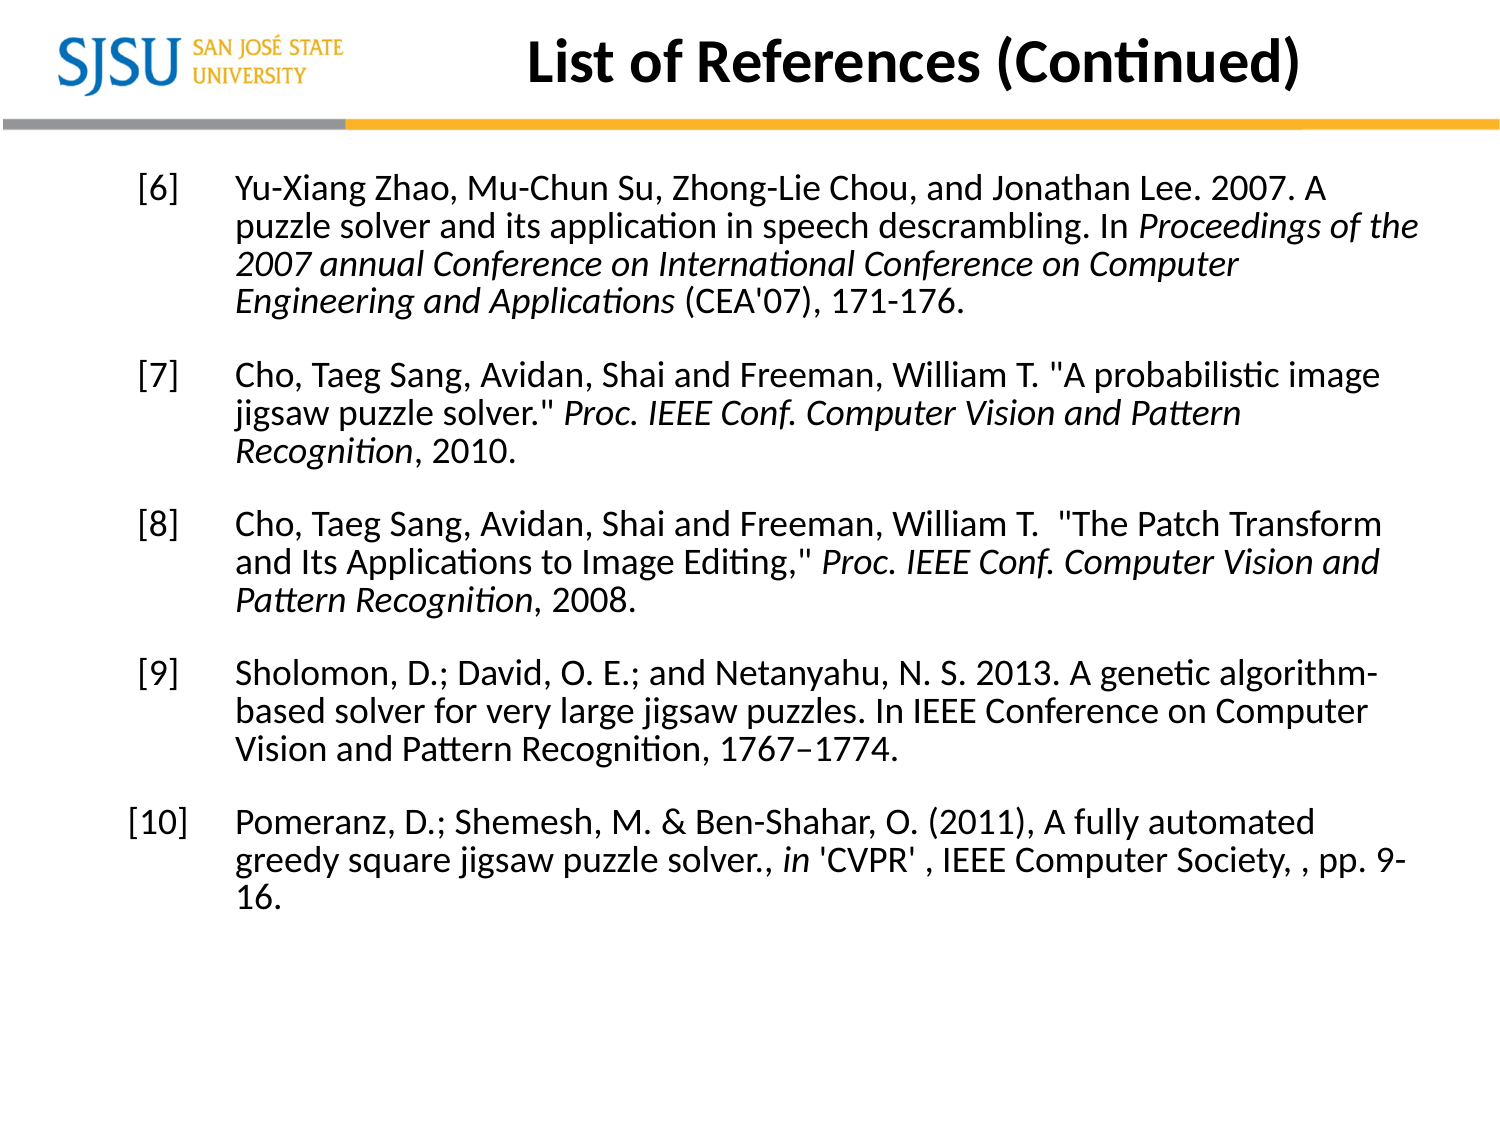

# List of References (Continued)
| [6] | Yu-Xiang Zhao, Mu-Chun Su, Zhong-Lie Chou, and Jonathan Lee. 2007. A puzzle solver and its application in speech descrambling. In Proceedings of the 2007 annual Conference on International Conference on Computer Engineering and Applications (CEA'07), 171-176. |
| --- | --- |
| [7] | Cho, Taeg Sang, Avidan, Shai and Freeman, William T. "A probabilistic image jigsaw puzzle solver." Proc. IEEE Conf. Computer Vision and Pattern Recognition, 2010. |
| [8] | Cho, Taeg Sang, Avidan, Shai and Freeman, William T. "The Patch Transform and Its Applications to Image Editing," Proc. IEEE Conf. Computer Vision and Pattern Recognition, 2008. |
| [9] | Sholomon, D.; David, O. E.; and Netanyahu, N. S. 2013. A genetic algorithm-based solver for very large jigsaw puzzles. In IEEE Conference on Computer Vision and Pattern Recognition, 1767–1774. |
| [10] | Pomeranz, D.; Shemesh, M. & Ben-Shahar, O. (2011), A fully automated greedy square jigsaw puzzle solver., in 'CVPR' , IEEE Computer Society, , pp. 9-16. |